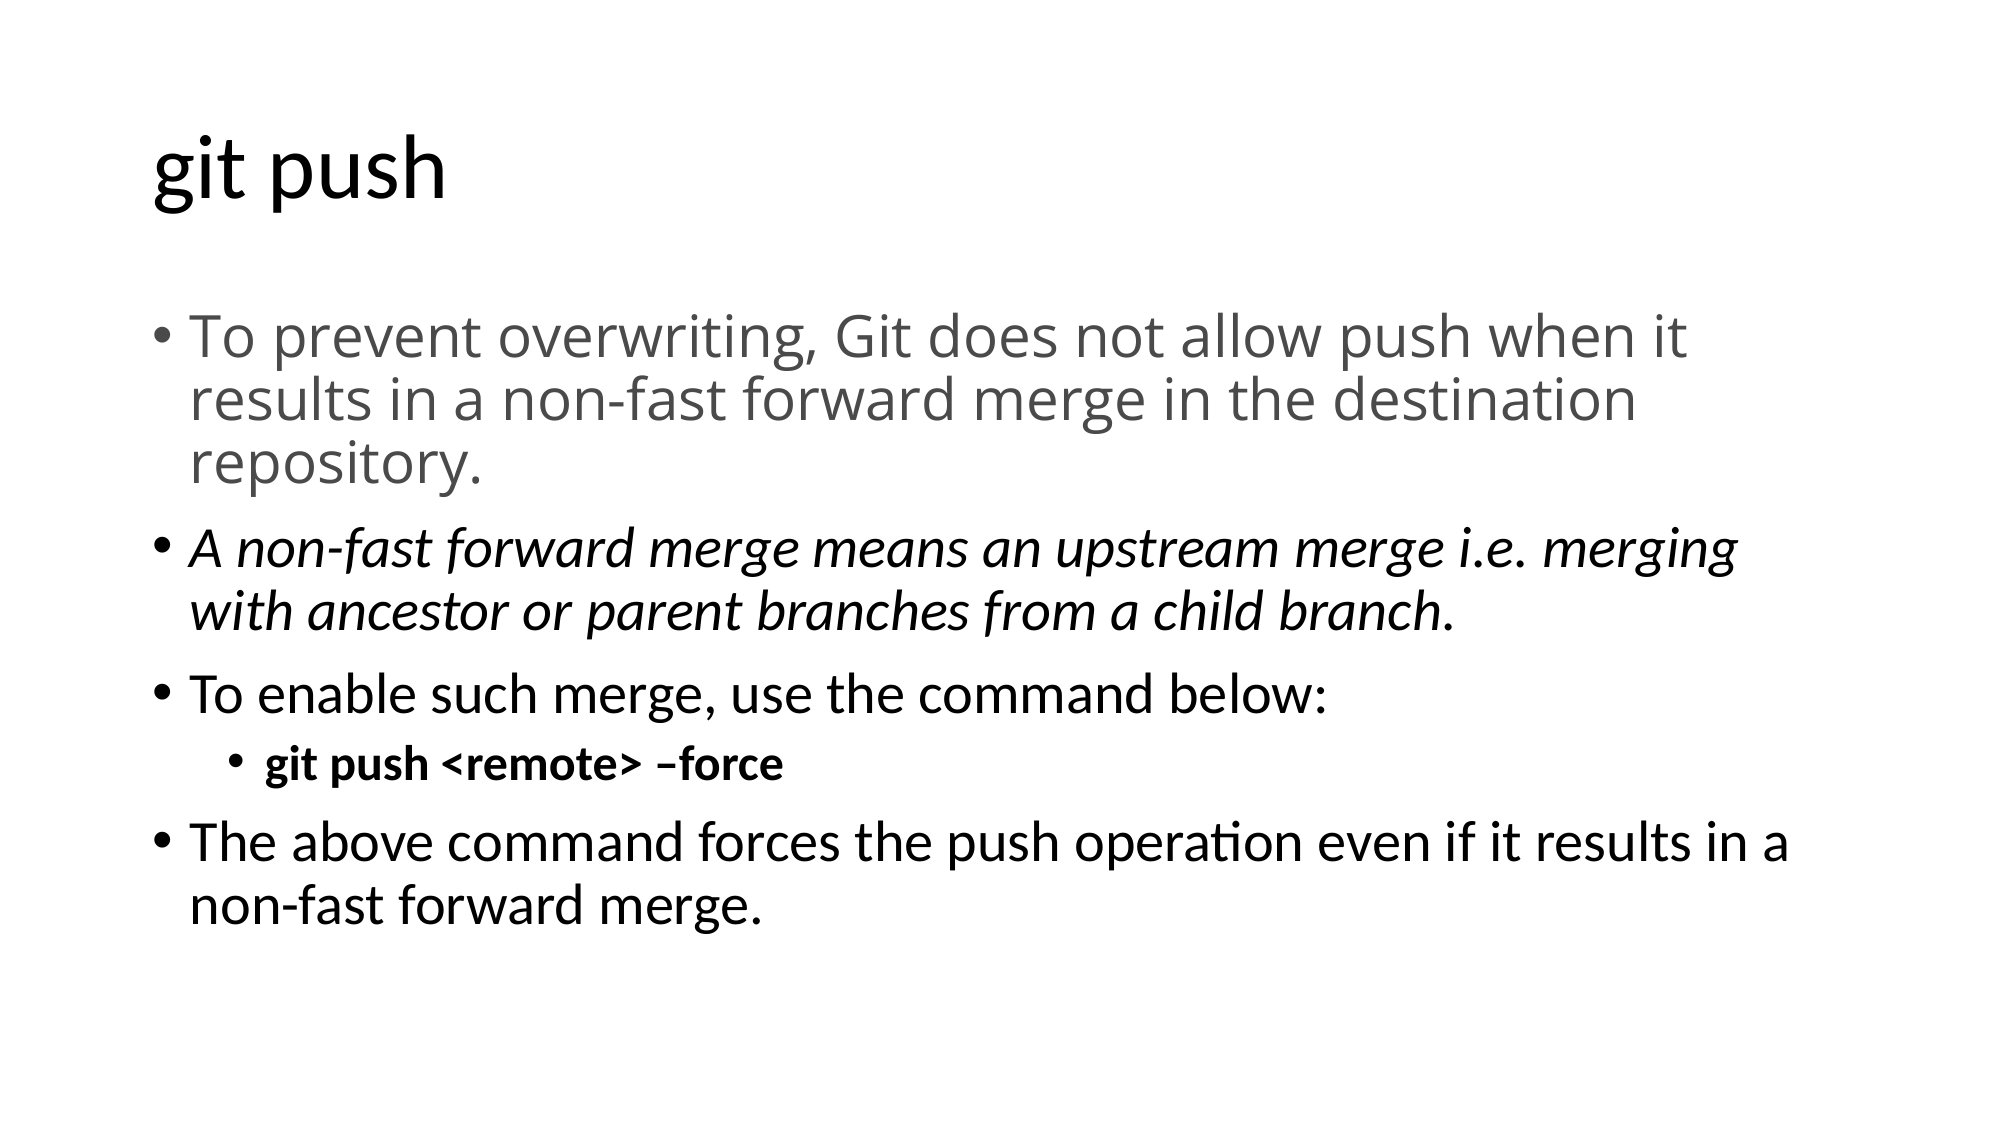

# git push
To prevent overwriting, Git does not allow push when it results in a non-fast forward merge in the destination repository.
A non-fast forward merge means an upstream merge i.e. merging with ancestor or parent branches from a child branch.
To enable such merge, use the command below:
git push <remote> –force
The above command forces the push operation even if it results in a non-fast forward merge.